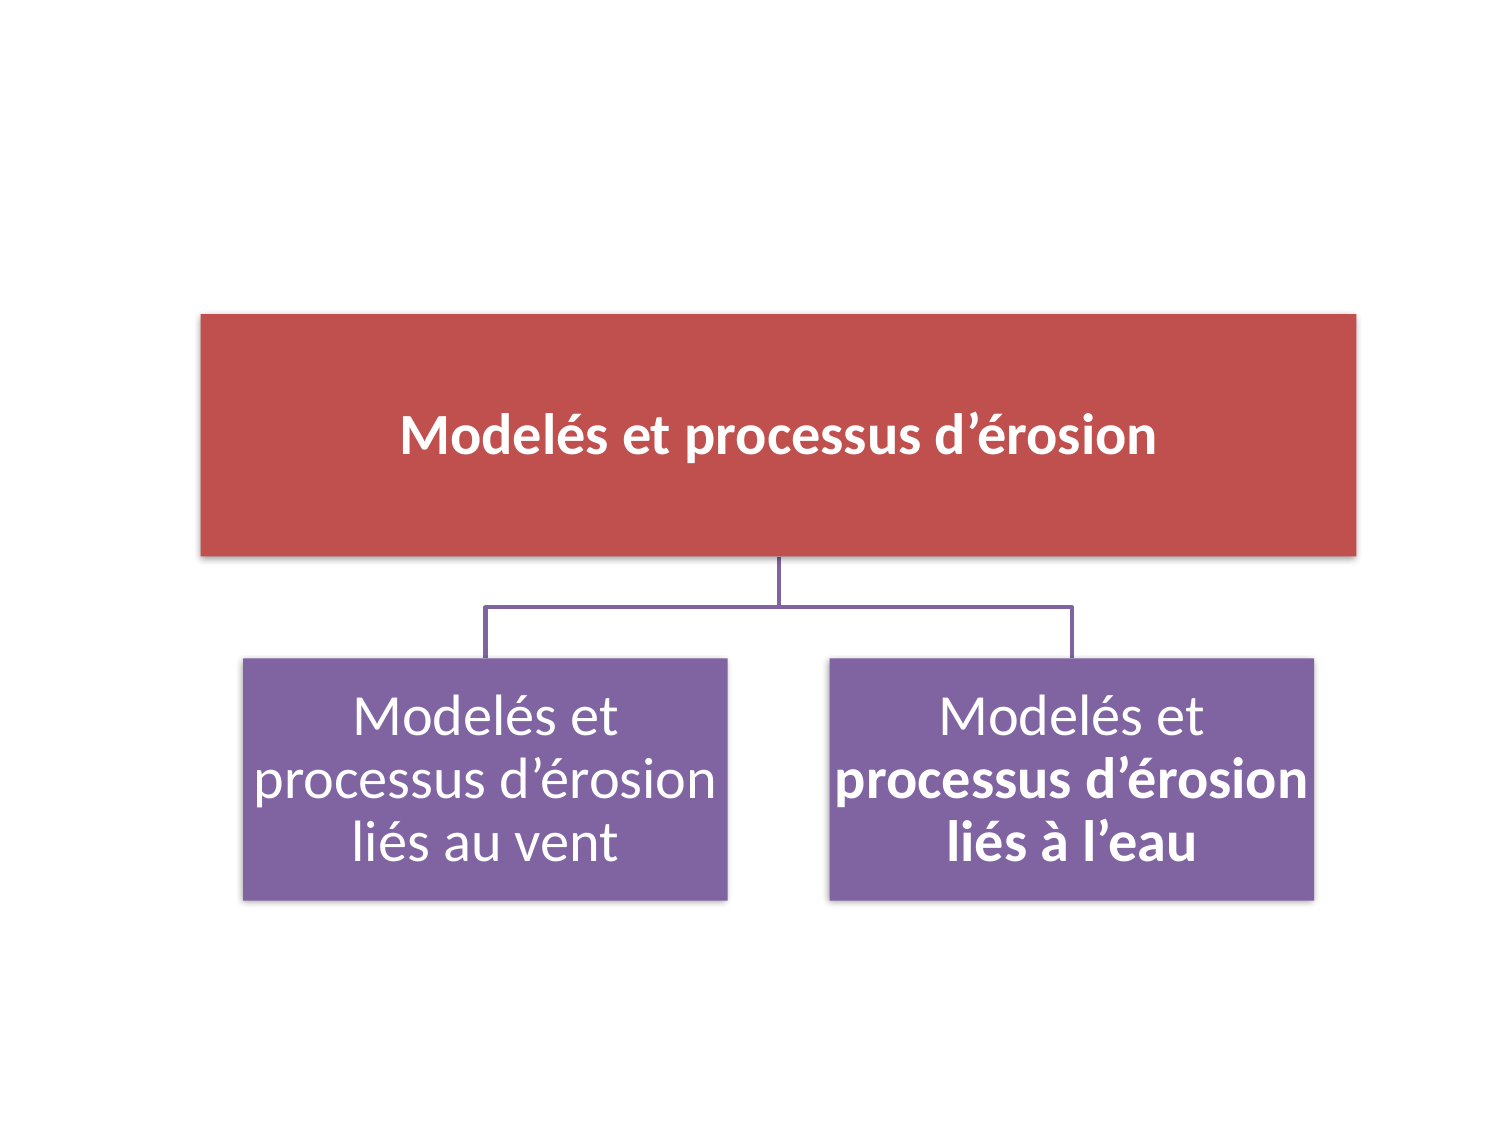

Modelés et processus d’érosion
Modelés et processus d’érosion liés au vent
Modelés et processus d’érosion liés à l’eau